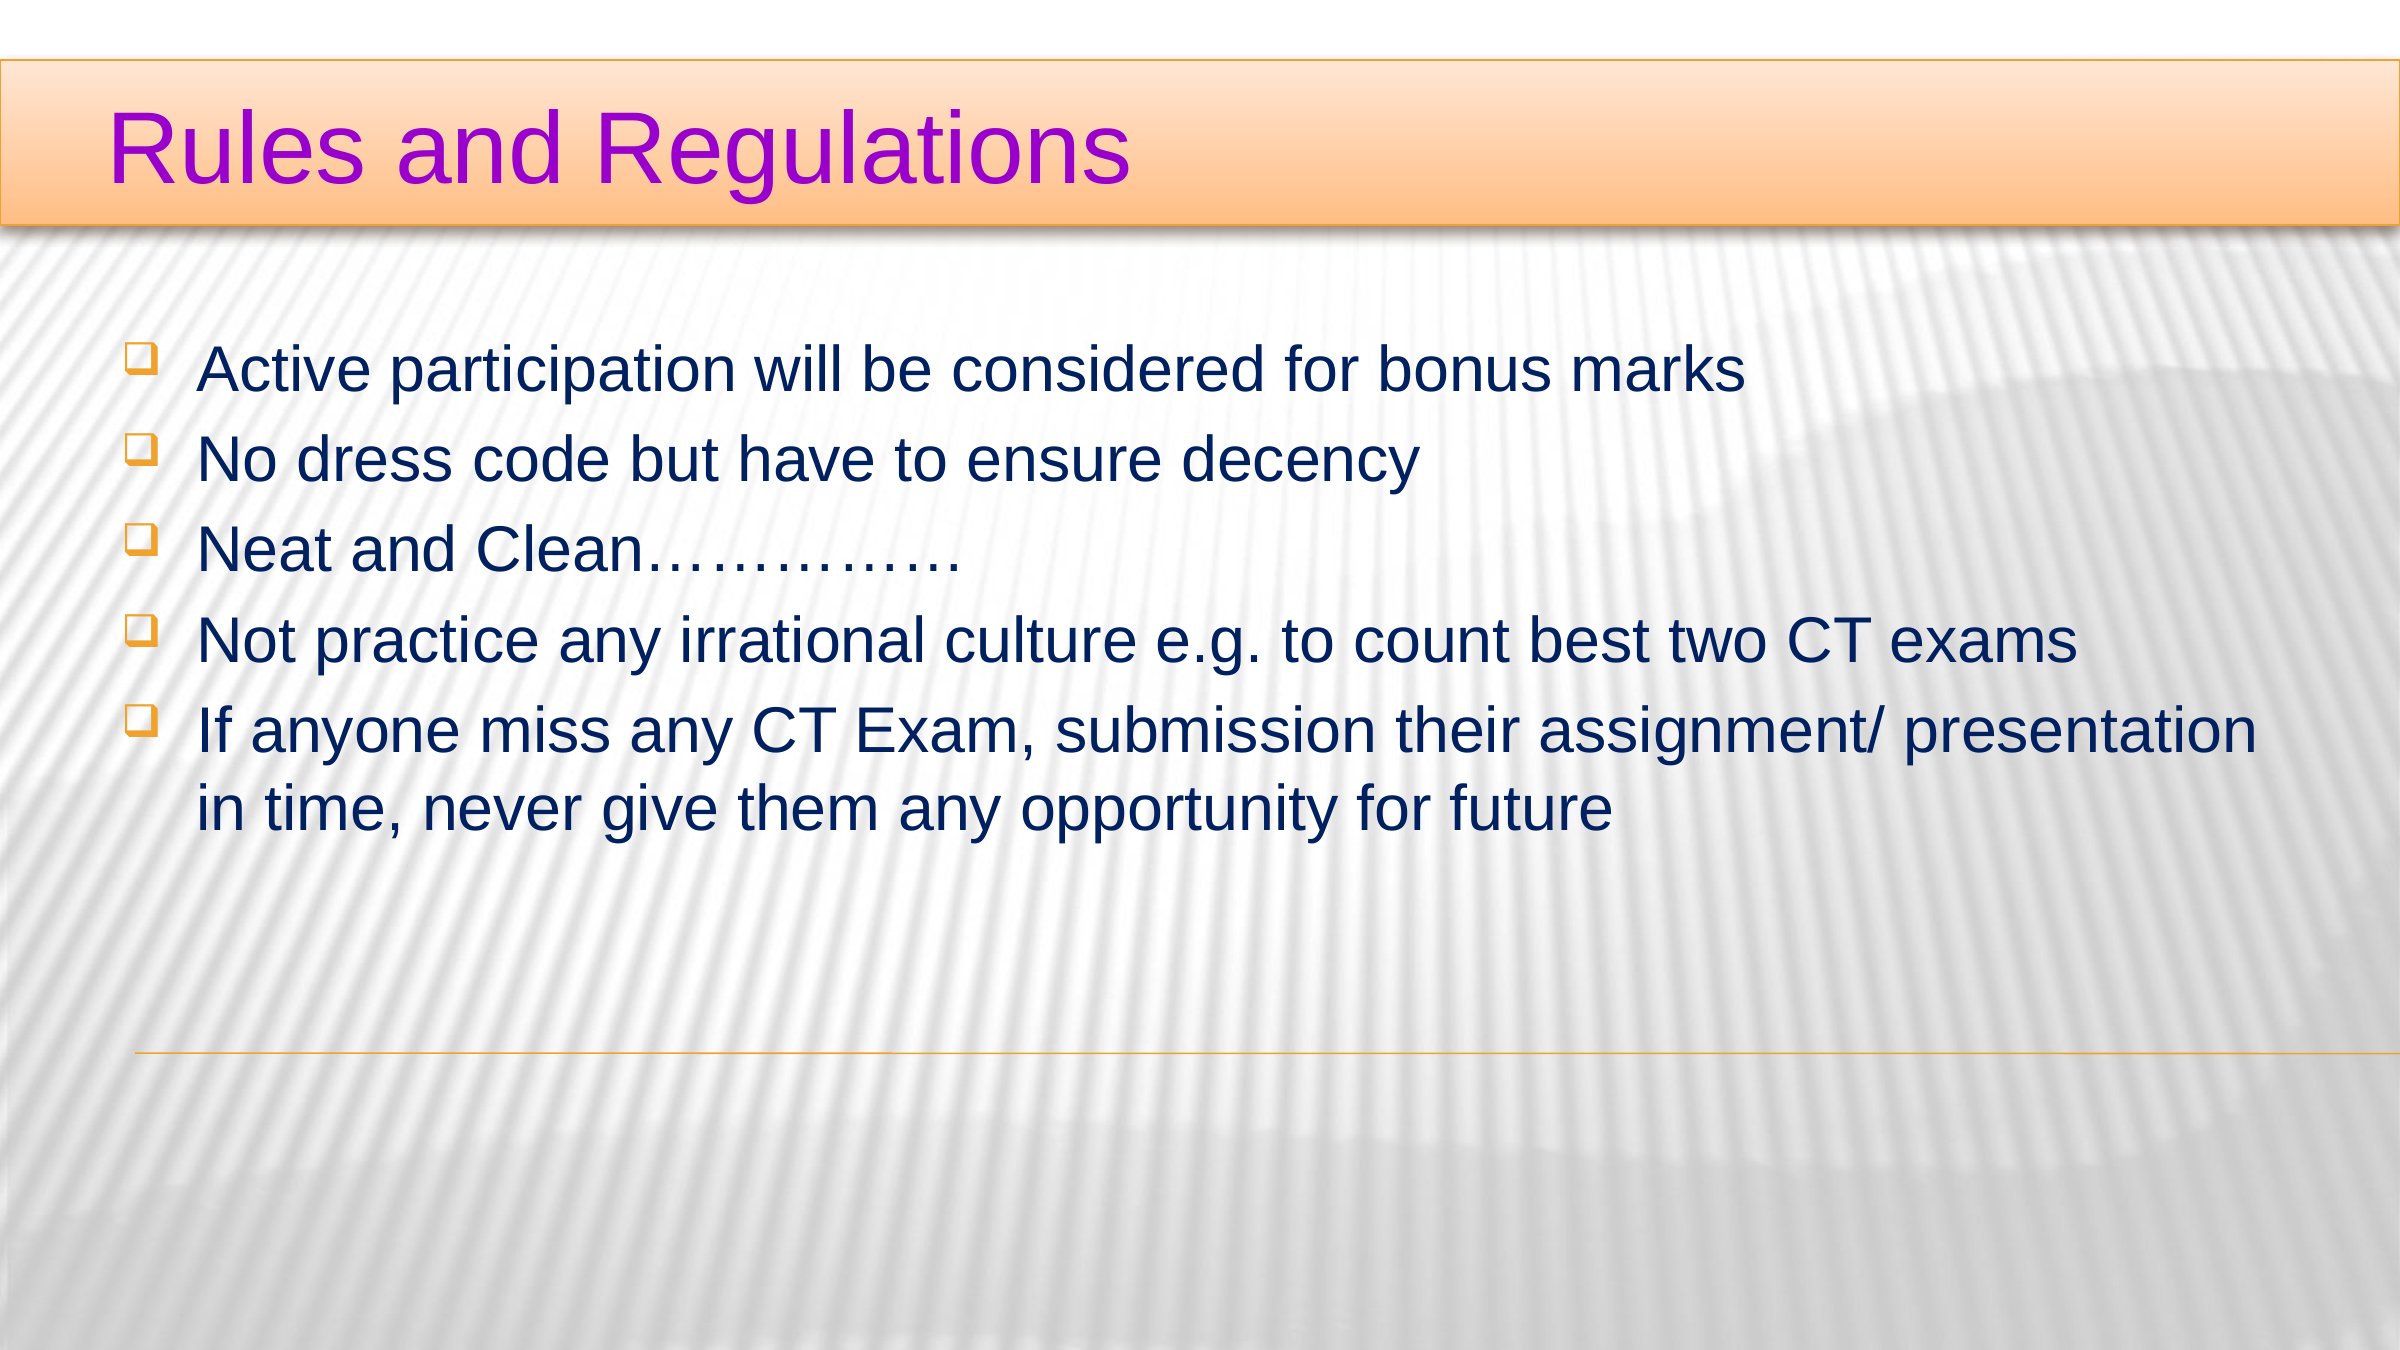

Rules and Regulations
Active participation will be considered for bonus marks
No dress code but have to ensure decency
Neat and Clean……………
Not practice any irrational culture e.g. to count best two CT exams
If anyone miss any CT Exam, submission their assignment/ presentation in time, never give them any opportunity for future